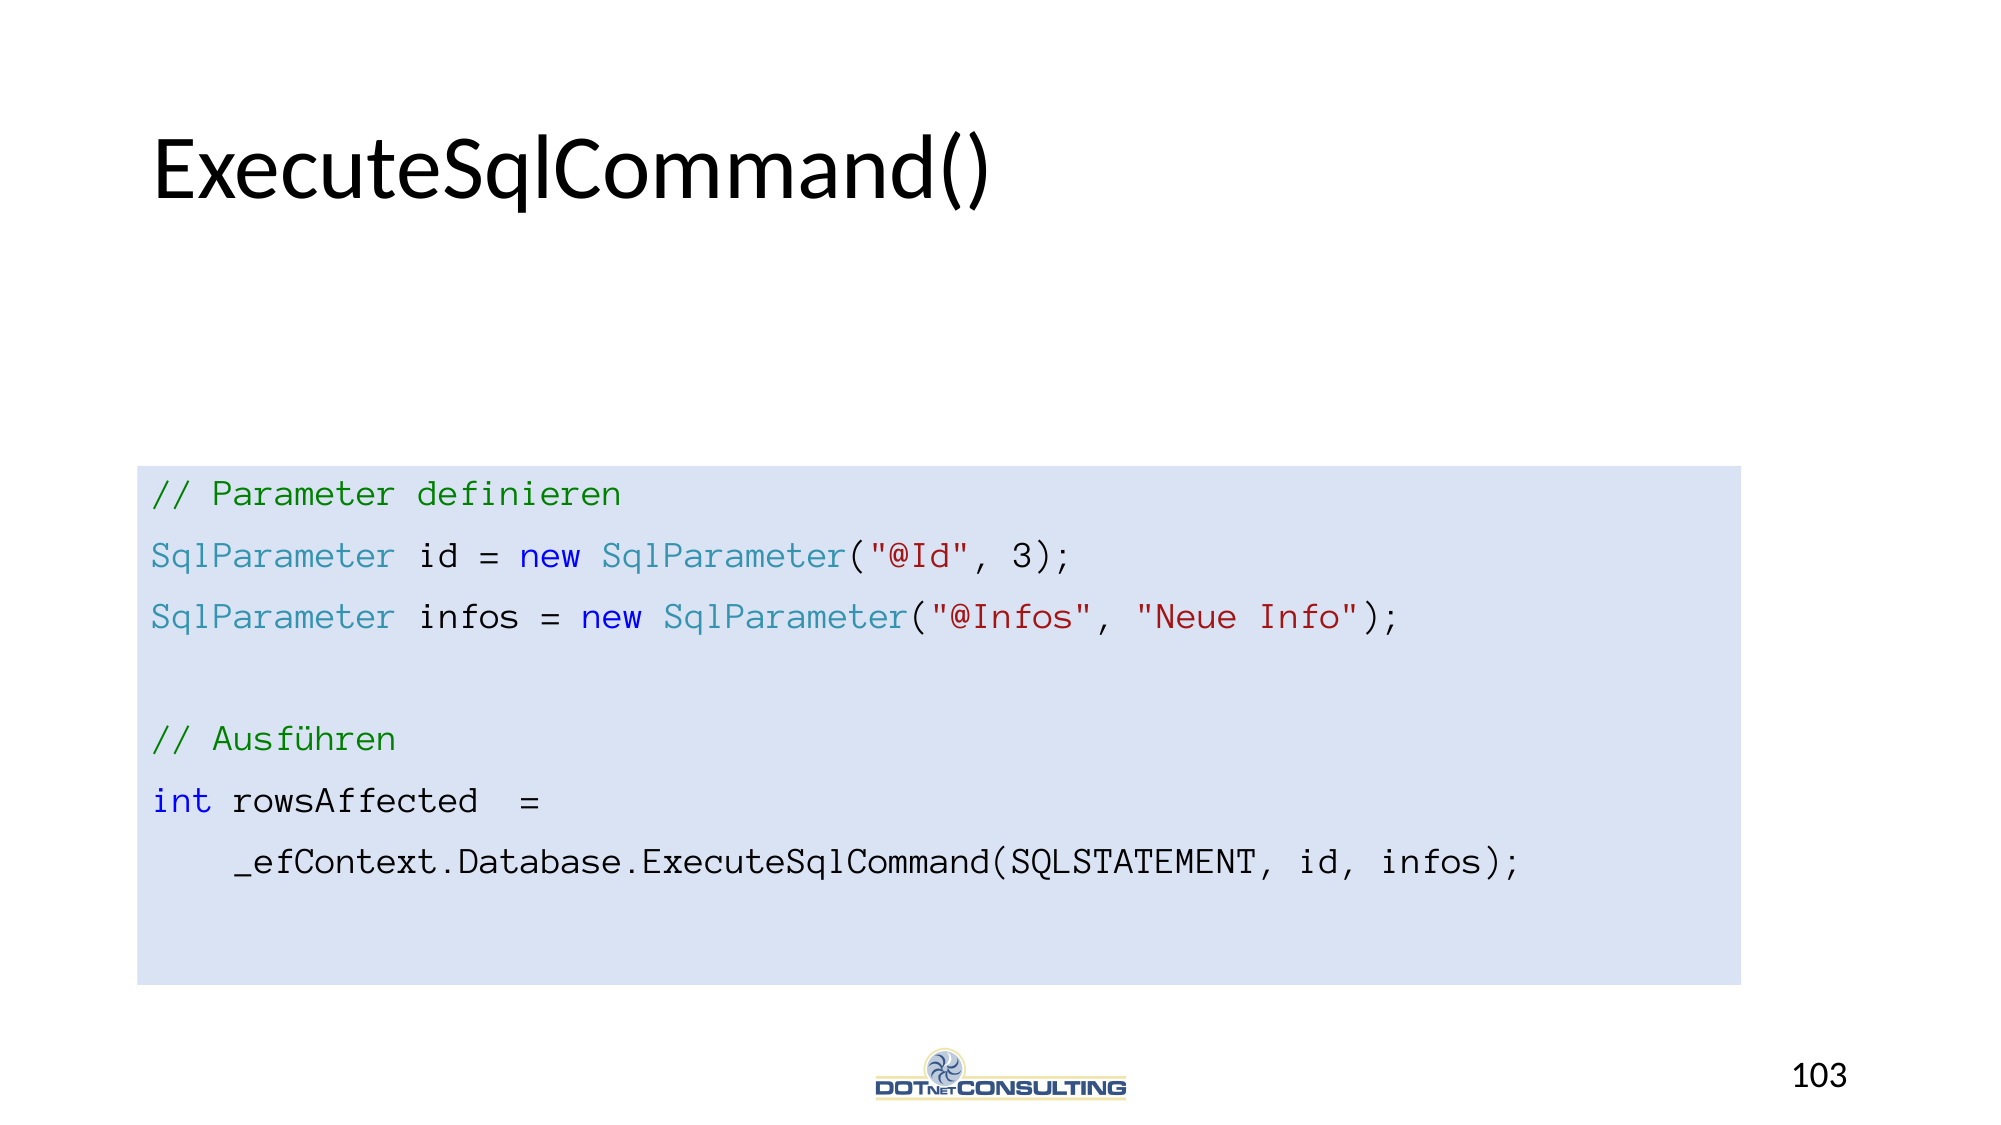

# ExecuteSqlCommand()
// Parameter definieren
SqlParameter id = new SqlParameter("@Id", 3);
SqlParameter infos = new SqlParameter("@Infos", "Neue Info");

// Ausführen
int rowsAffected  =
    _efContext.Database.ExecuteSqlCommand(SQLSTATEMENT, id, infos);
103